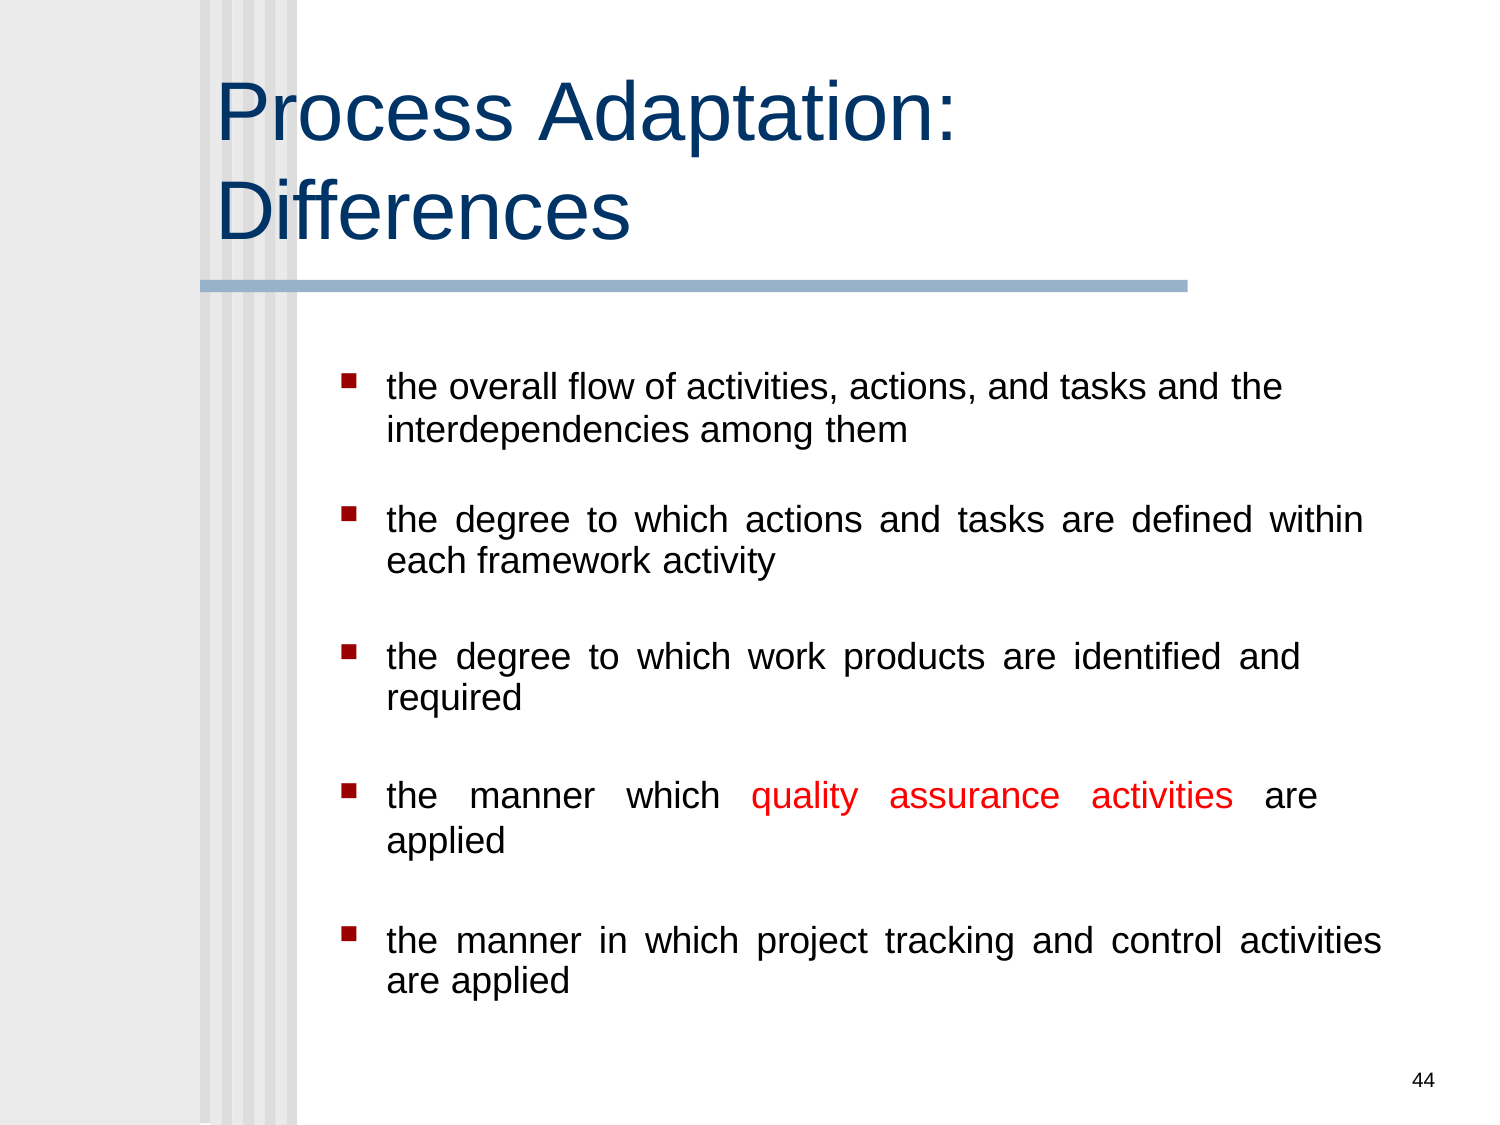

# Process Adaptation:  Differences
the overall flow of activities, actions, and tasks and the
interdependencies among them

the degree to which actions and tasks are defined within  each framework activity

the degree to which work products are identified and  required

the manner which quality assurance activities are applied

the manner in which project tracking and control activities  are applied
44